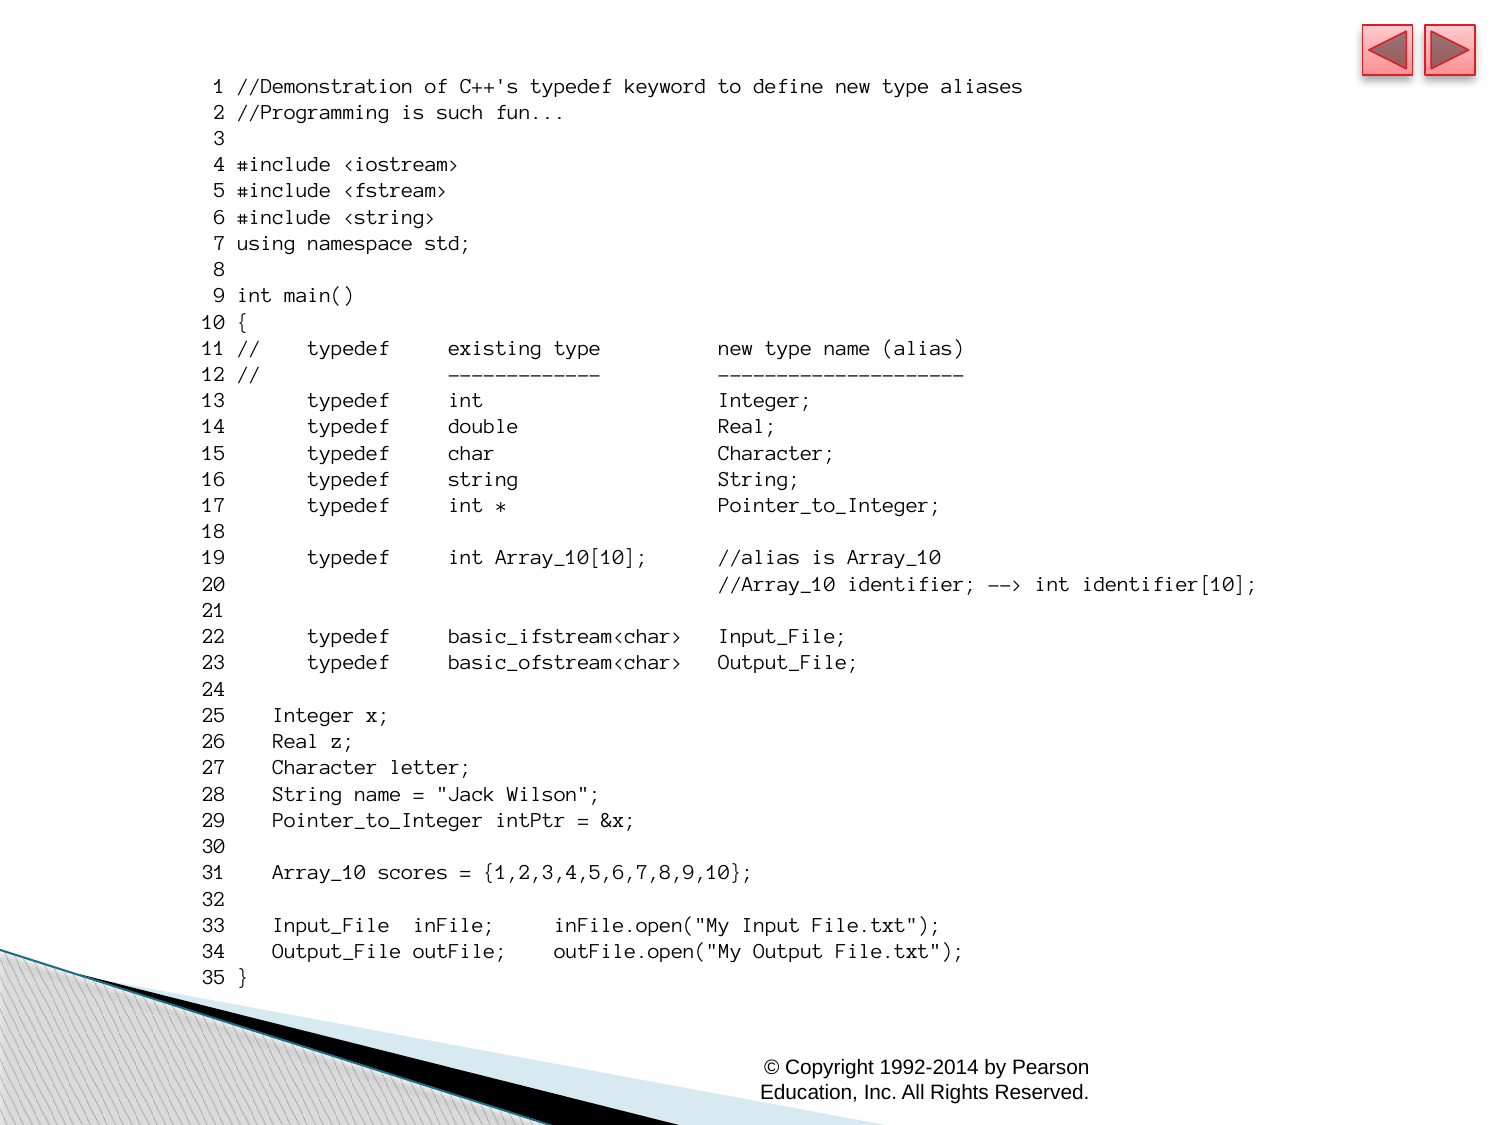

1 //Demonstration of C++'s typedef keyword to define new type aliases
 2 //Programming is such fun...
 3
 4 #include <iostream>
 5 #include <fstream>
 6 #include <string>
 7 using namespace std;
 8
 9 int main()
10 {
11 //    typedef     existing type          new type name (alias)
12 //                -------------          ---------------------
13       typedef     int                    Integer;
14       typedef     double                 Real;
15       typedef     char                   Character;
16       typedef     string                 String;
17       typedef     int *                  Pointer_to_Integer;
18
19       typedef     int Array_10[10];      //alias is Array_10
20                                          //Array_10 identifier; --> int identifier[10];
21
22       typedef     basic_ifstream<char>   Input_File;
23       typedef     basic_ofstream<char>   Output_File;
24
25    Integer x;
26    Real z;
27    Character letter;
28    String name = "Jack Wilson";
29    Pointer_to_Integer intPtr = &x;
30
31    Array_10 scores = {1,2,3,4,5,6,7,8,9,10};
32
33    Input_File  inFile;     inFile.open("My Input File.txt");
34    Output_File outFile;    outFile.open("My Output File.txt");
35 }
© Copyright 1992-2014 by Pearson Education, Inc. All Rights Reserved.